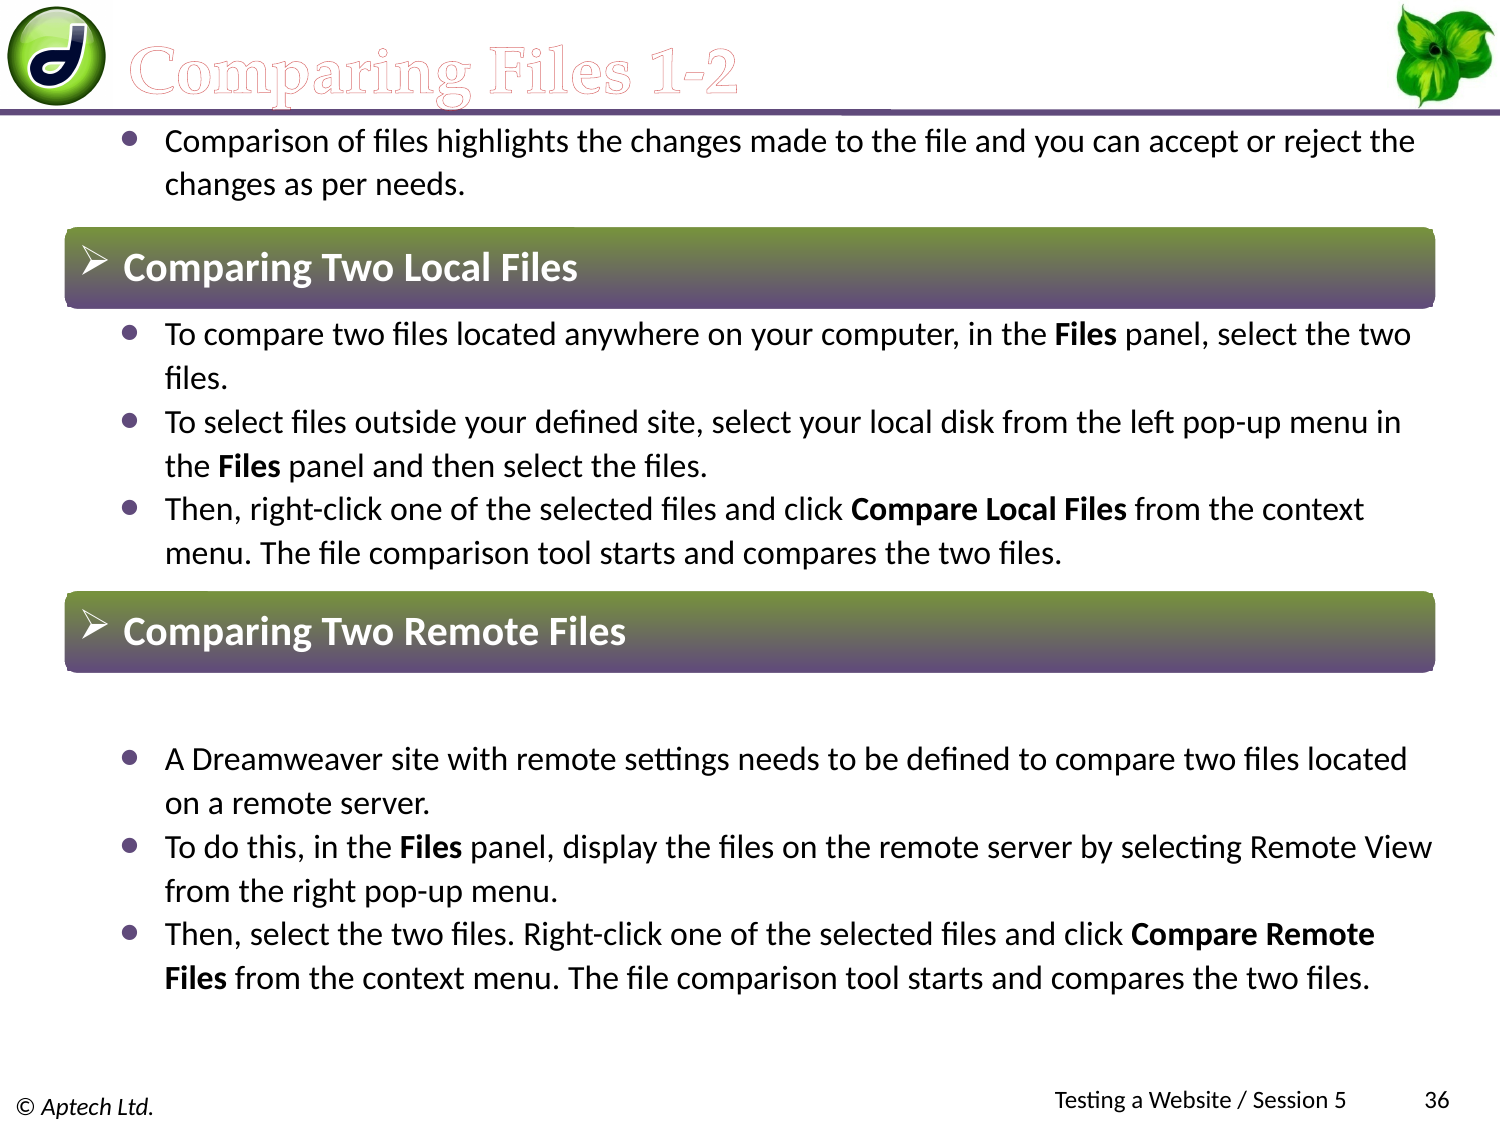

# Comparing Files 1-2
Comparison of files highlights the changes made to the file and you can accept or reject the changes as per needs.

 Comparing Two Local Files
To compare two files located anywhere on your computer, in the Files panel, select the two files.
To select files outside your defined site, select your local disk from the left pop-up menu in the Files panel and then select the files.
Then, right-click one of the selected files and click Compare Local Files from the context menu. The file comparison tool starts and compares the two files.

 Comparing Two Remote Files
A Dreamweaver site with remote settings needs to be defined to compare two files located on a remote server.
To do this, in the Files panel, display the files on the remote server by selecting Remote View from the right pop-up menu.
Then, select the two files. Right-click one of the selected files and click Compare Remote Files from the context menu. The file comparison tool starts and compares the two files.
Testing a Website / Session 5
36